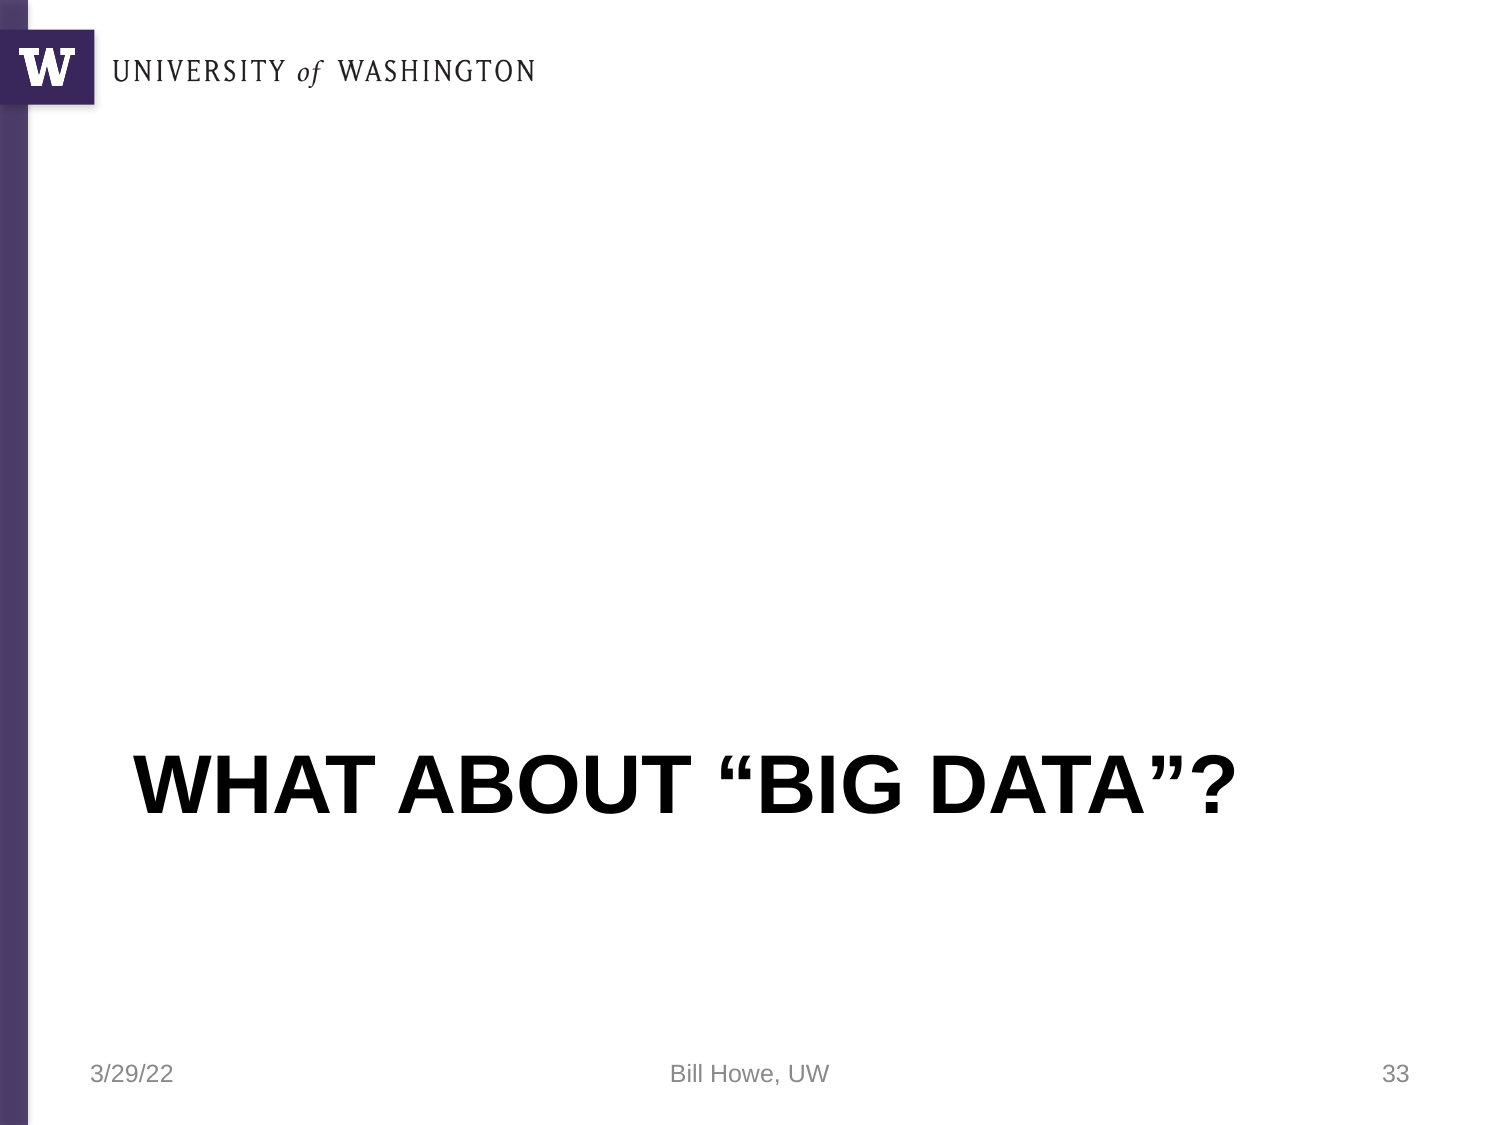

# What about “Big Data”?
3/29/22
Bill Howe, UW
33